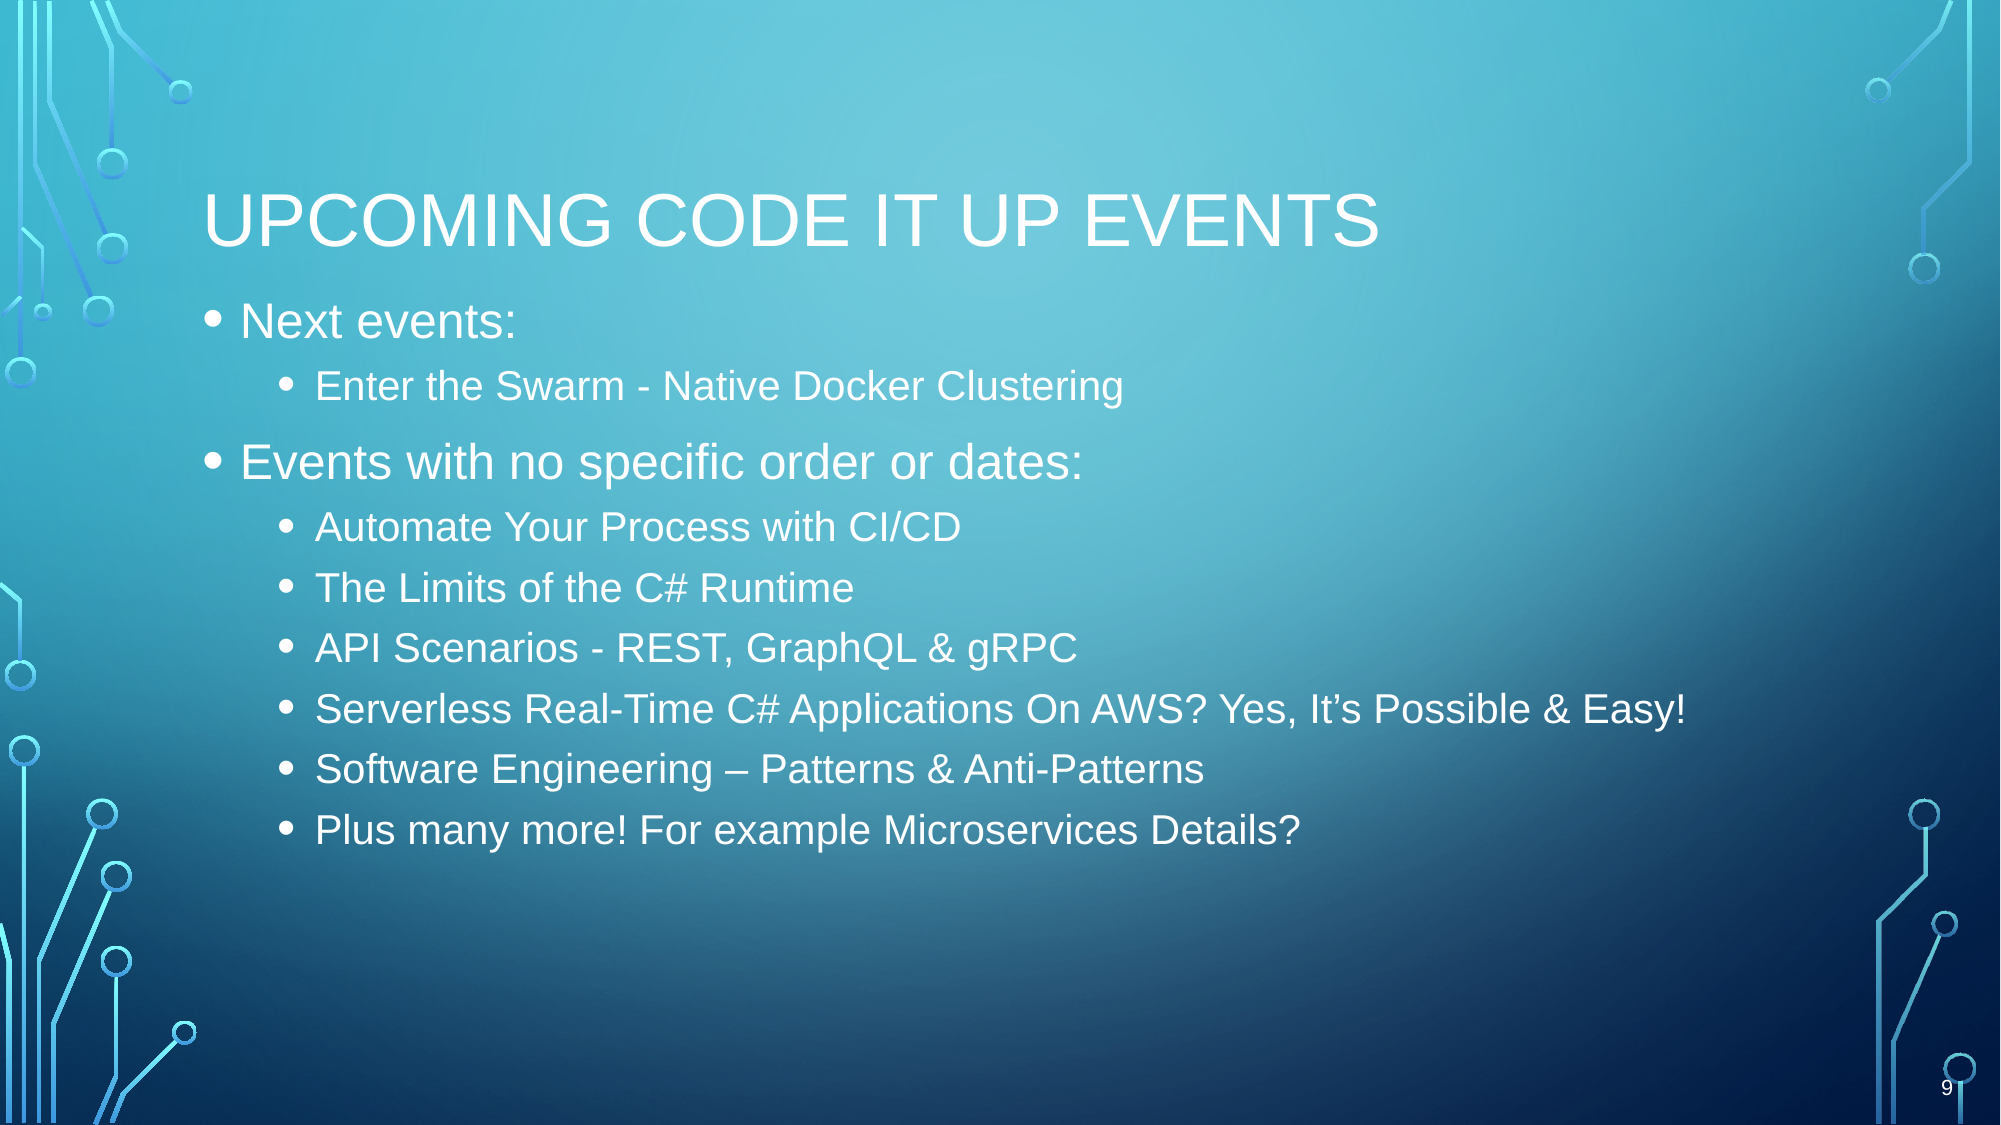

# Upcoming Code it up Events
Next events:
Enter the Swarm - Native Docker Clustering
Events with no specific order or dates:
Automate Your Process with CI/CD
The Limits of the C# Runtime
API Scenarios - REST, GraphQL & gRPC
Serverless Real-Time C# Applications On AWS? Yes, It’s Possible & Easy!
Software Engineering – Patterns & Anti-Patterns
Plus many more! For example Microservices Details?

9